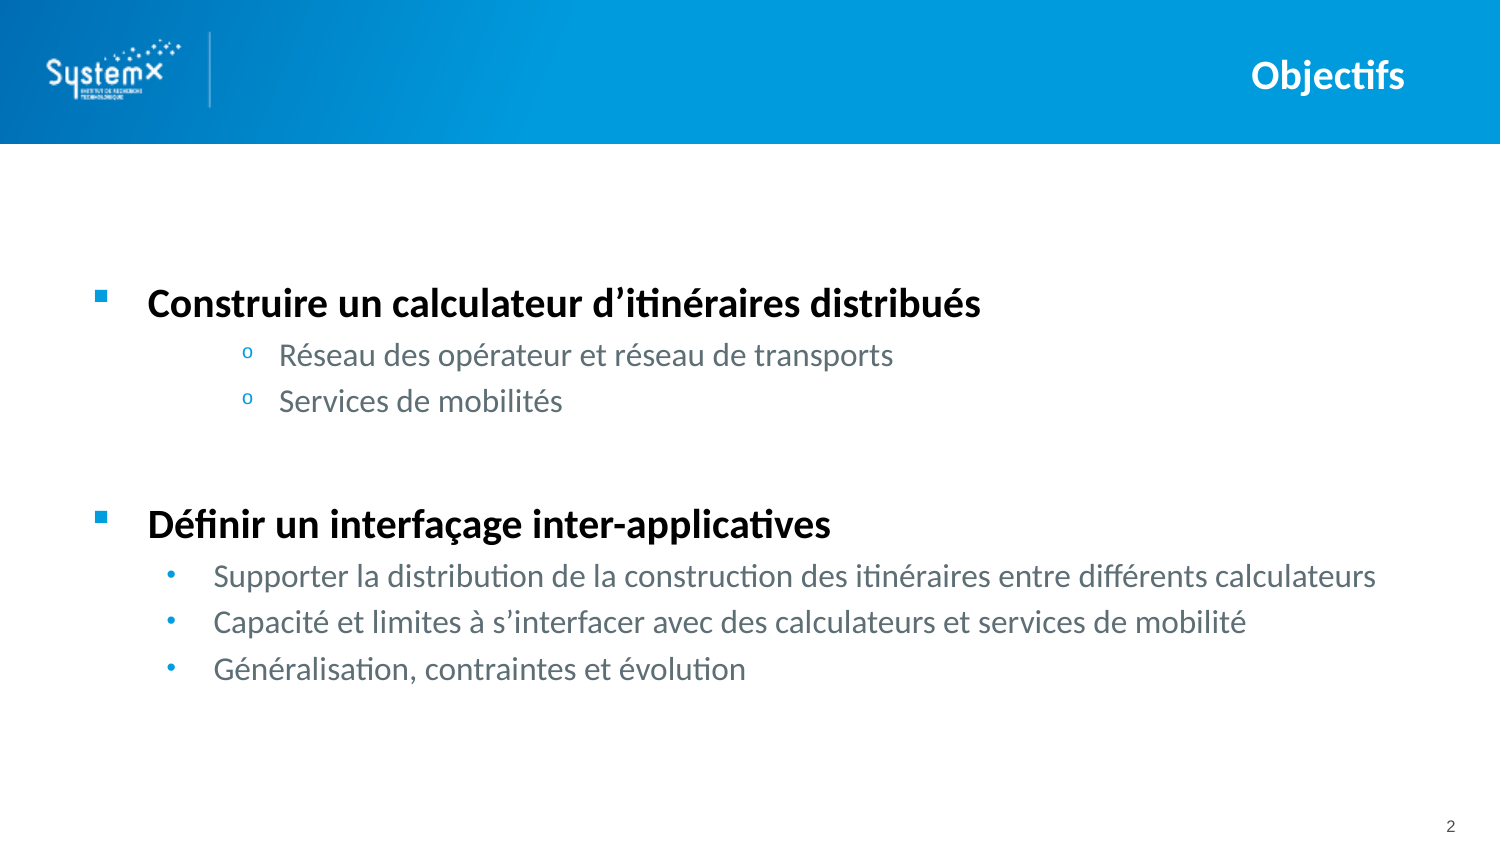

# Objectifs

Construire un calculateur d’itinéraires distribués
Réseau des opérateur et réseau de transports
Services de mobilités

Définir un interfaçage inter-applicatives
Supporter la distribution de la construction des itinéraires entre différents calculateurs
Capacité et limites à s’interfacer avec des calculateurs et services de mobilité
Généralisation, contraintes et évolution
2